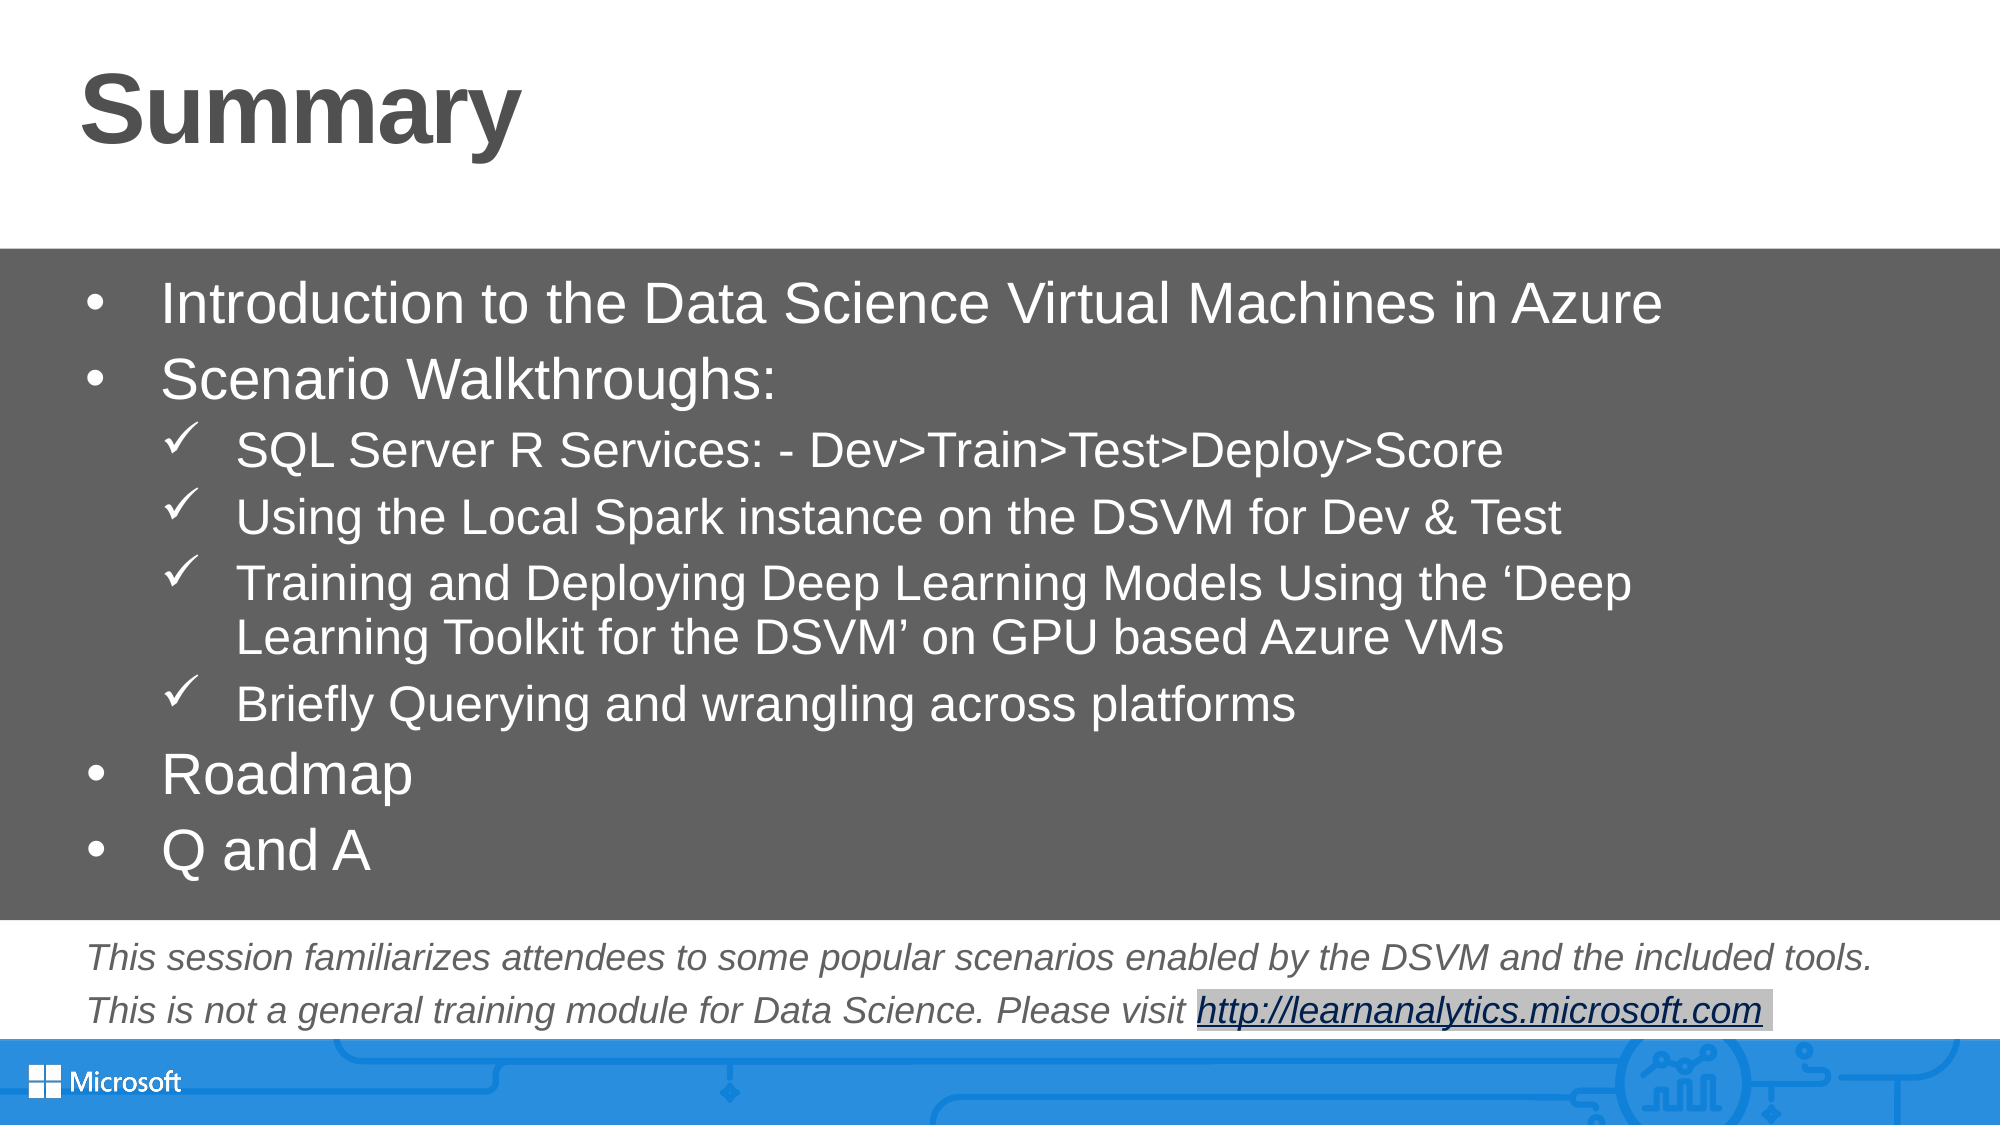

# Summary

Introduction to the Data Science Virtual Machines in Azure
Scenario Walkthroughs:
SQL Server R Services: - Dev>Train>Test>Deploy>Score
Using the Local Spark instance on the DSVM for Dev & Test
Training and Deploying Deep Learning Models Using the ‘Deep Learning Toolkit for the DSVM’ on GPU based Azure VMs
Briefly Querying and wrangling across platforms
Roadmap
Q and A
This session familiarizes attendees to some popular scenarios enabled by the DSVM and the included tools.
This is not a general training module for Data Science. Please visit http://learnanalytics.microsoft.com